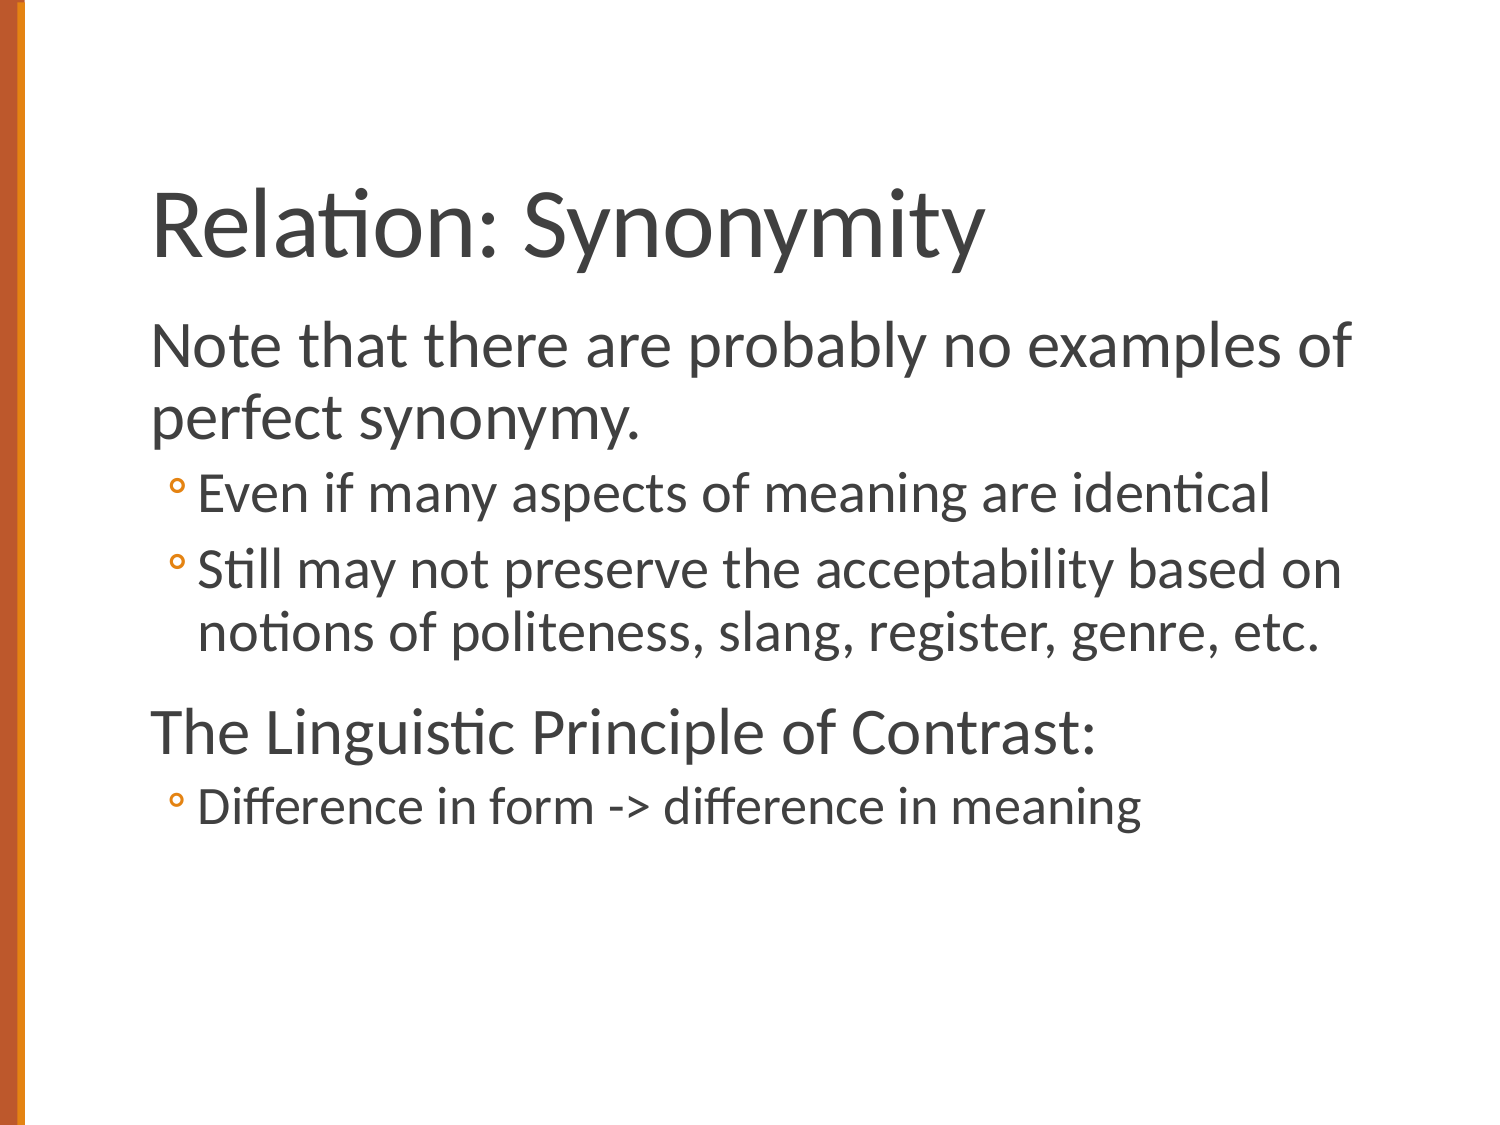

# Relation: Synonymity
Note that there are probably no examples of perfect synonymy.
Even if many aspects of meaning are identical
Still may not preserve the acceptability based on notions of politeness, slang, register, genre, etc.
The Linguistic Principle of Contrast:
Difference in form -> difference in meaning